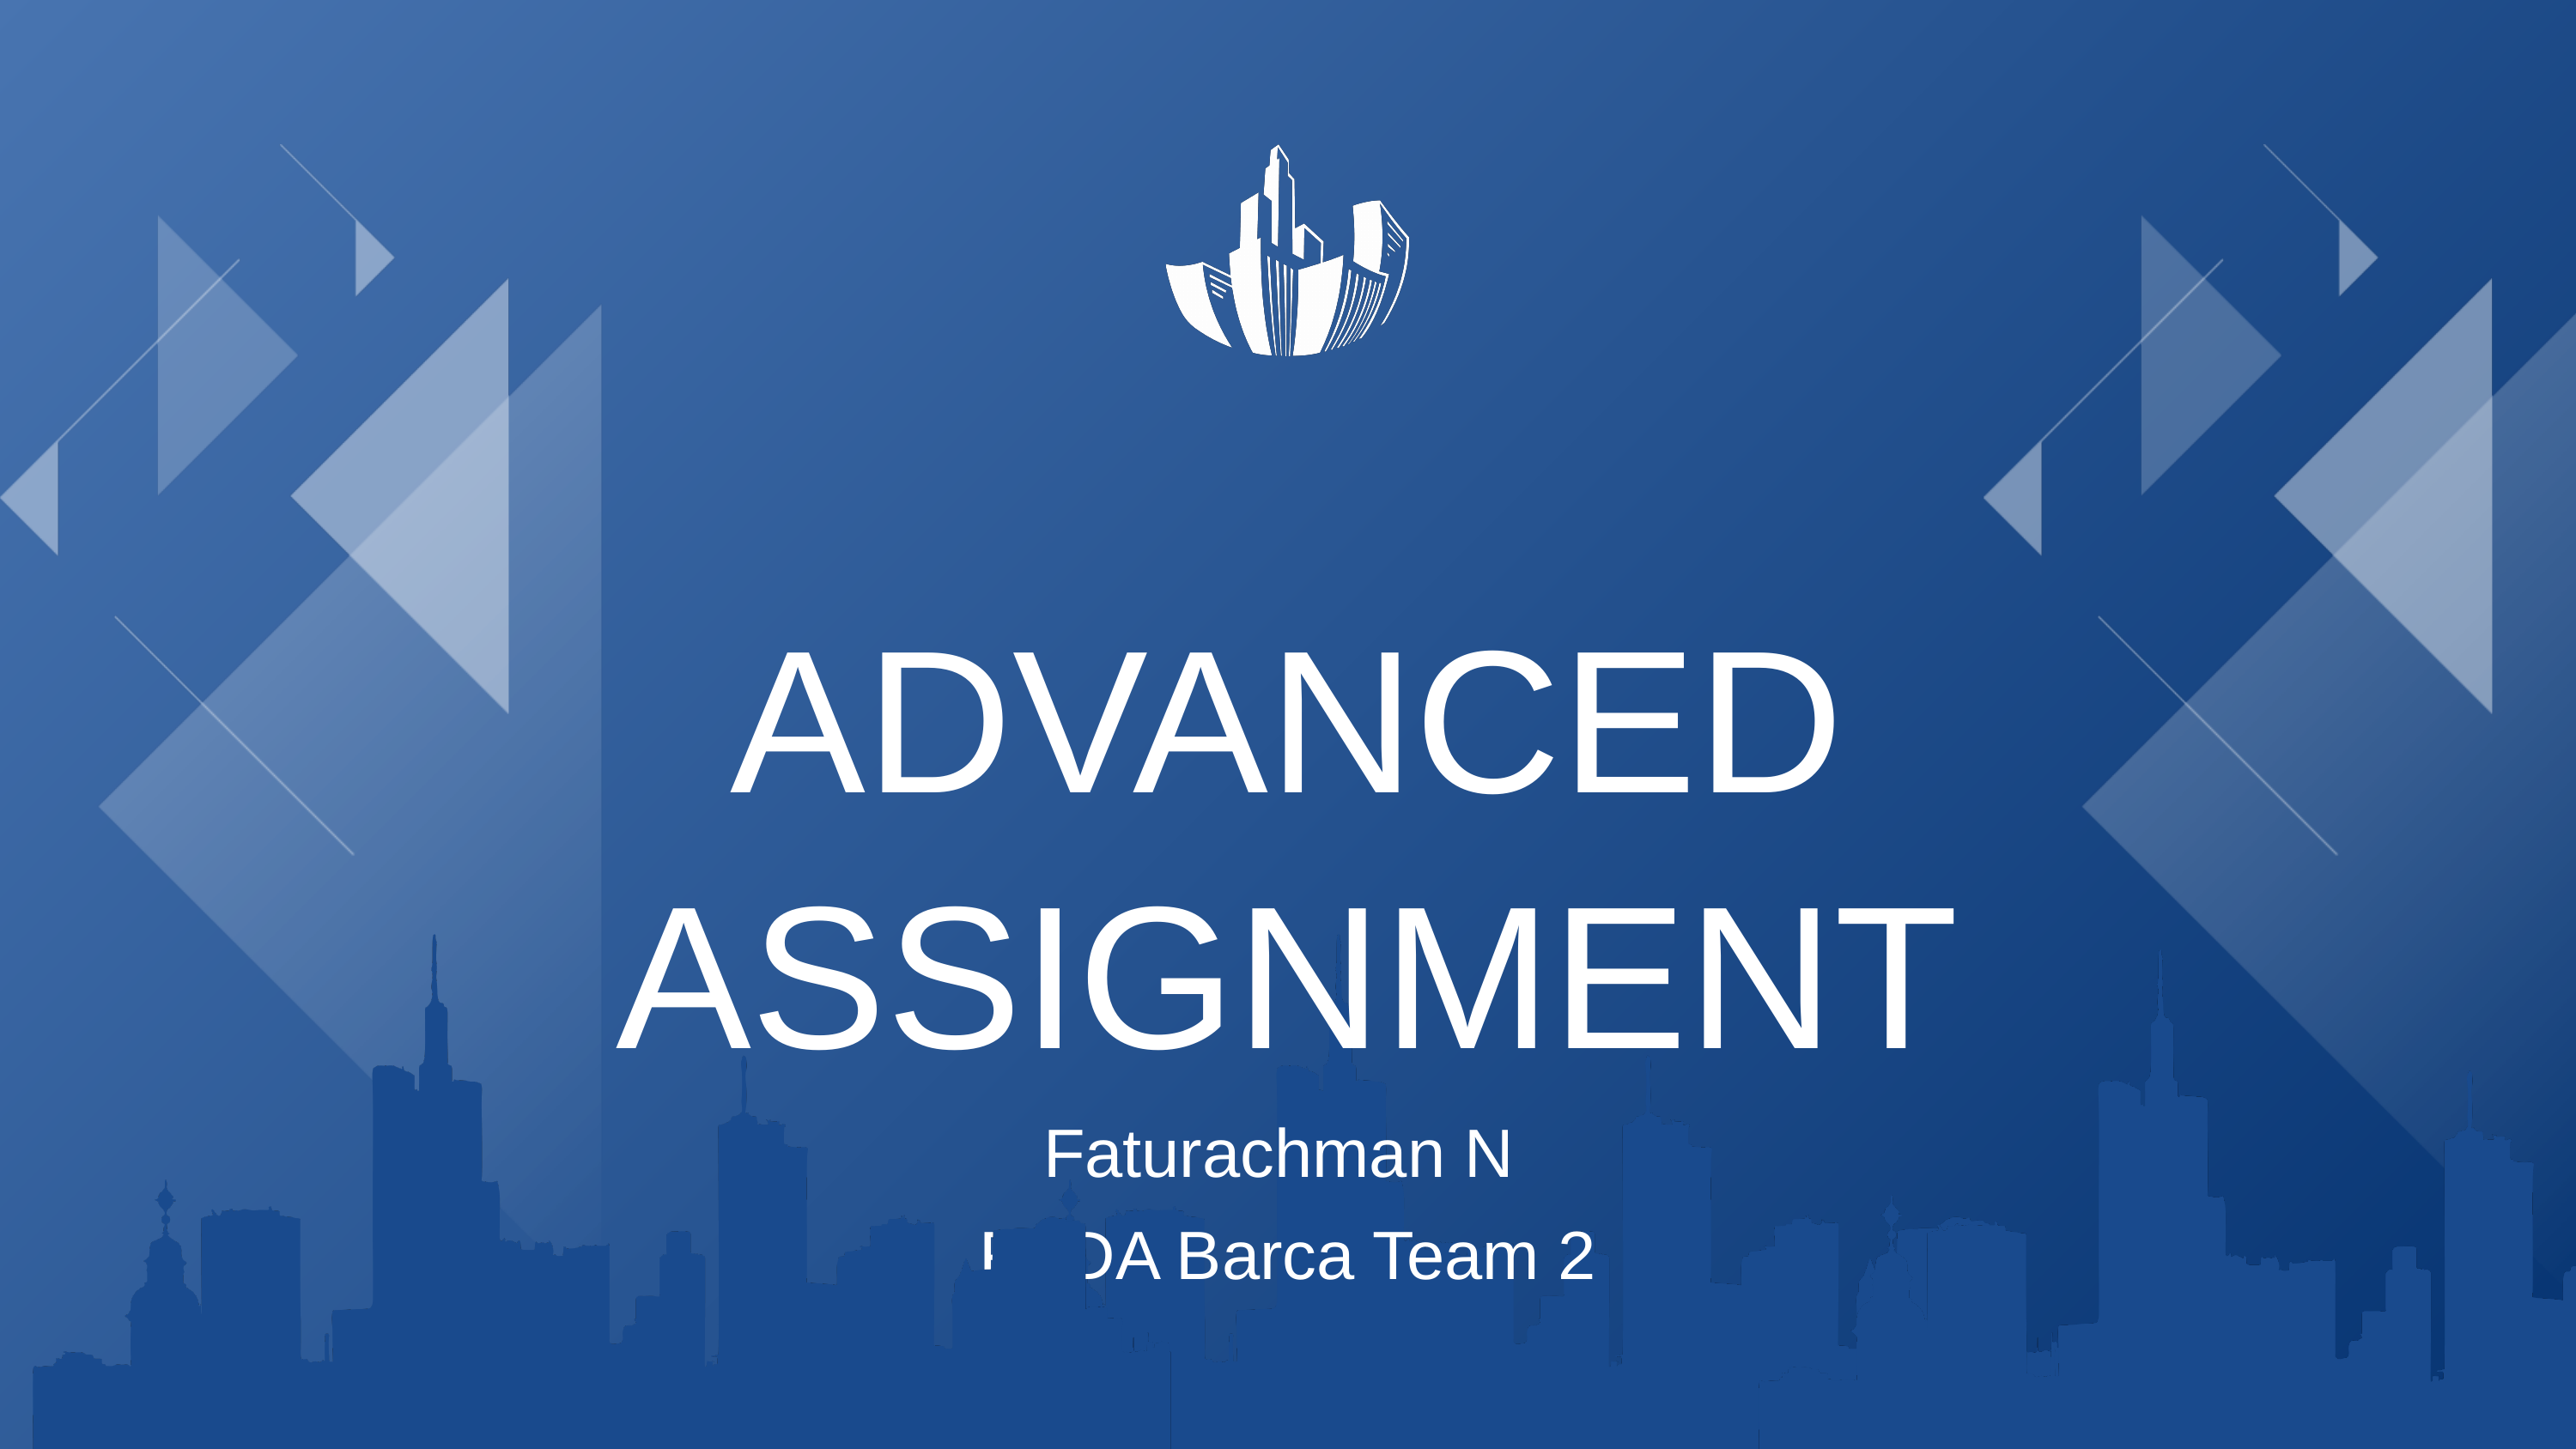

ADVANCED ASSIGNMENT

Faturachman N
FSDA Barca Team 2